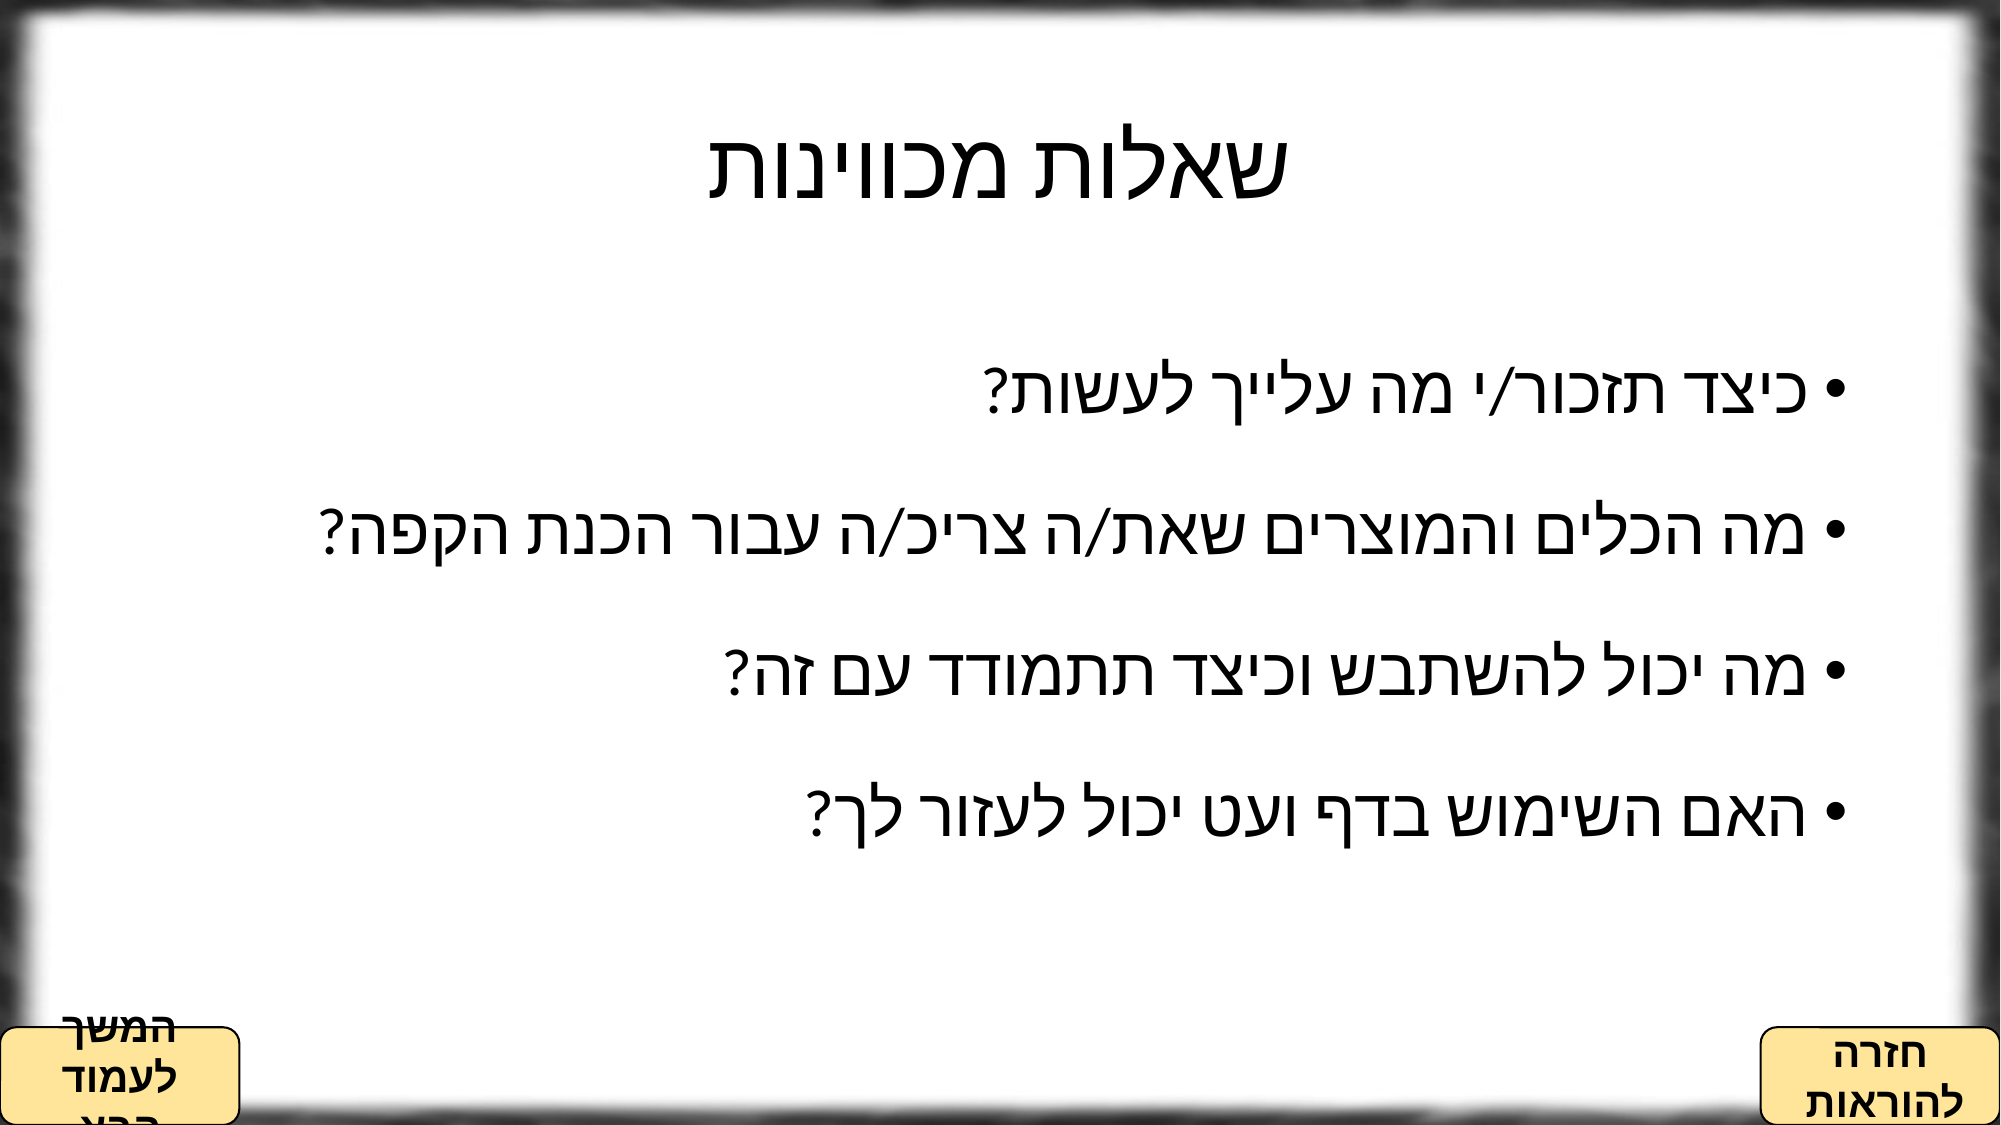

# שאלות מכווינות
כיצד תזכור/י מה עלייך לעשות?
מה הכלים והמוצרים שאת/ה צריכ/ה עבור הכנת הקפה?
מה יכול להשתבש וכיצד תתמודד עם זה?
האם השימוש בדף ועט יכול לעזור לך?

המשך לעמוד הבא
חזרה להוראות